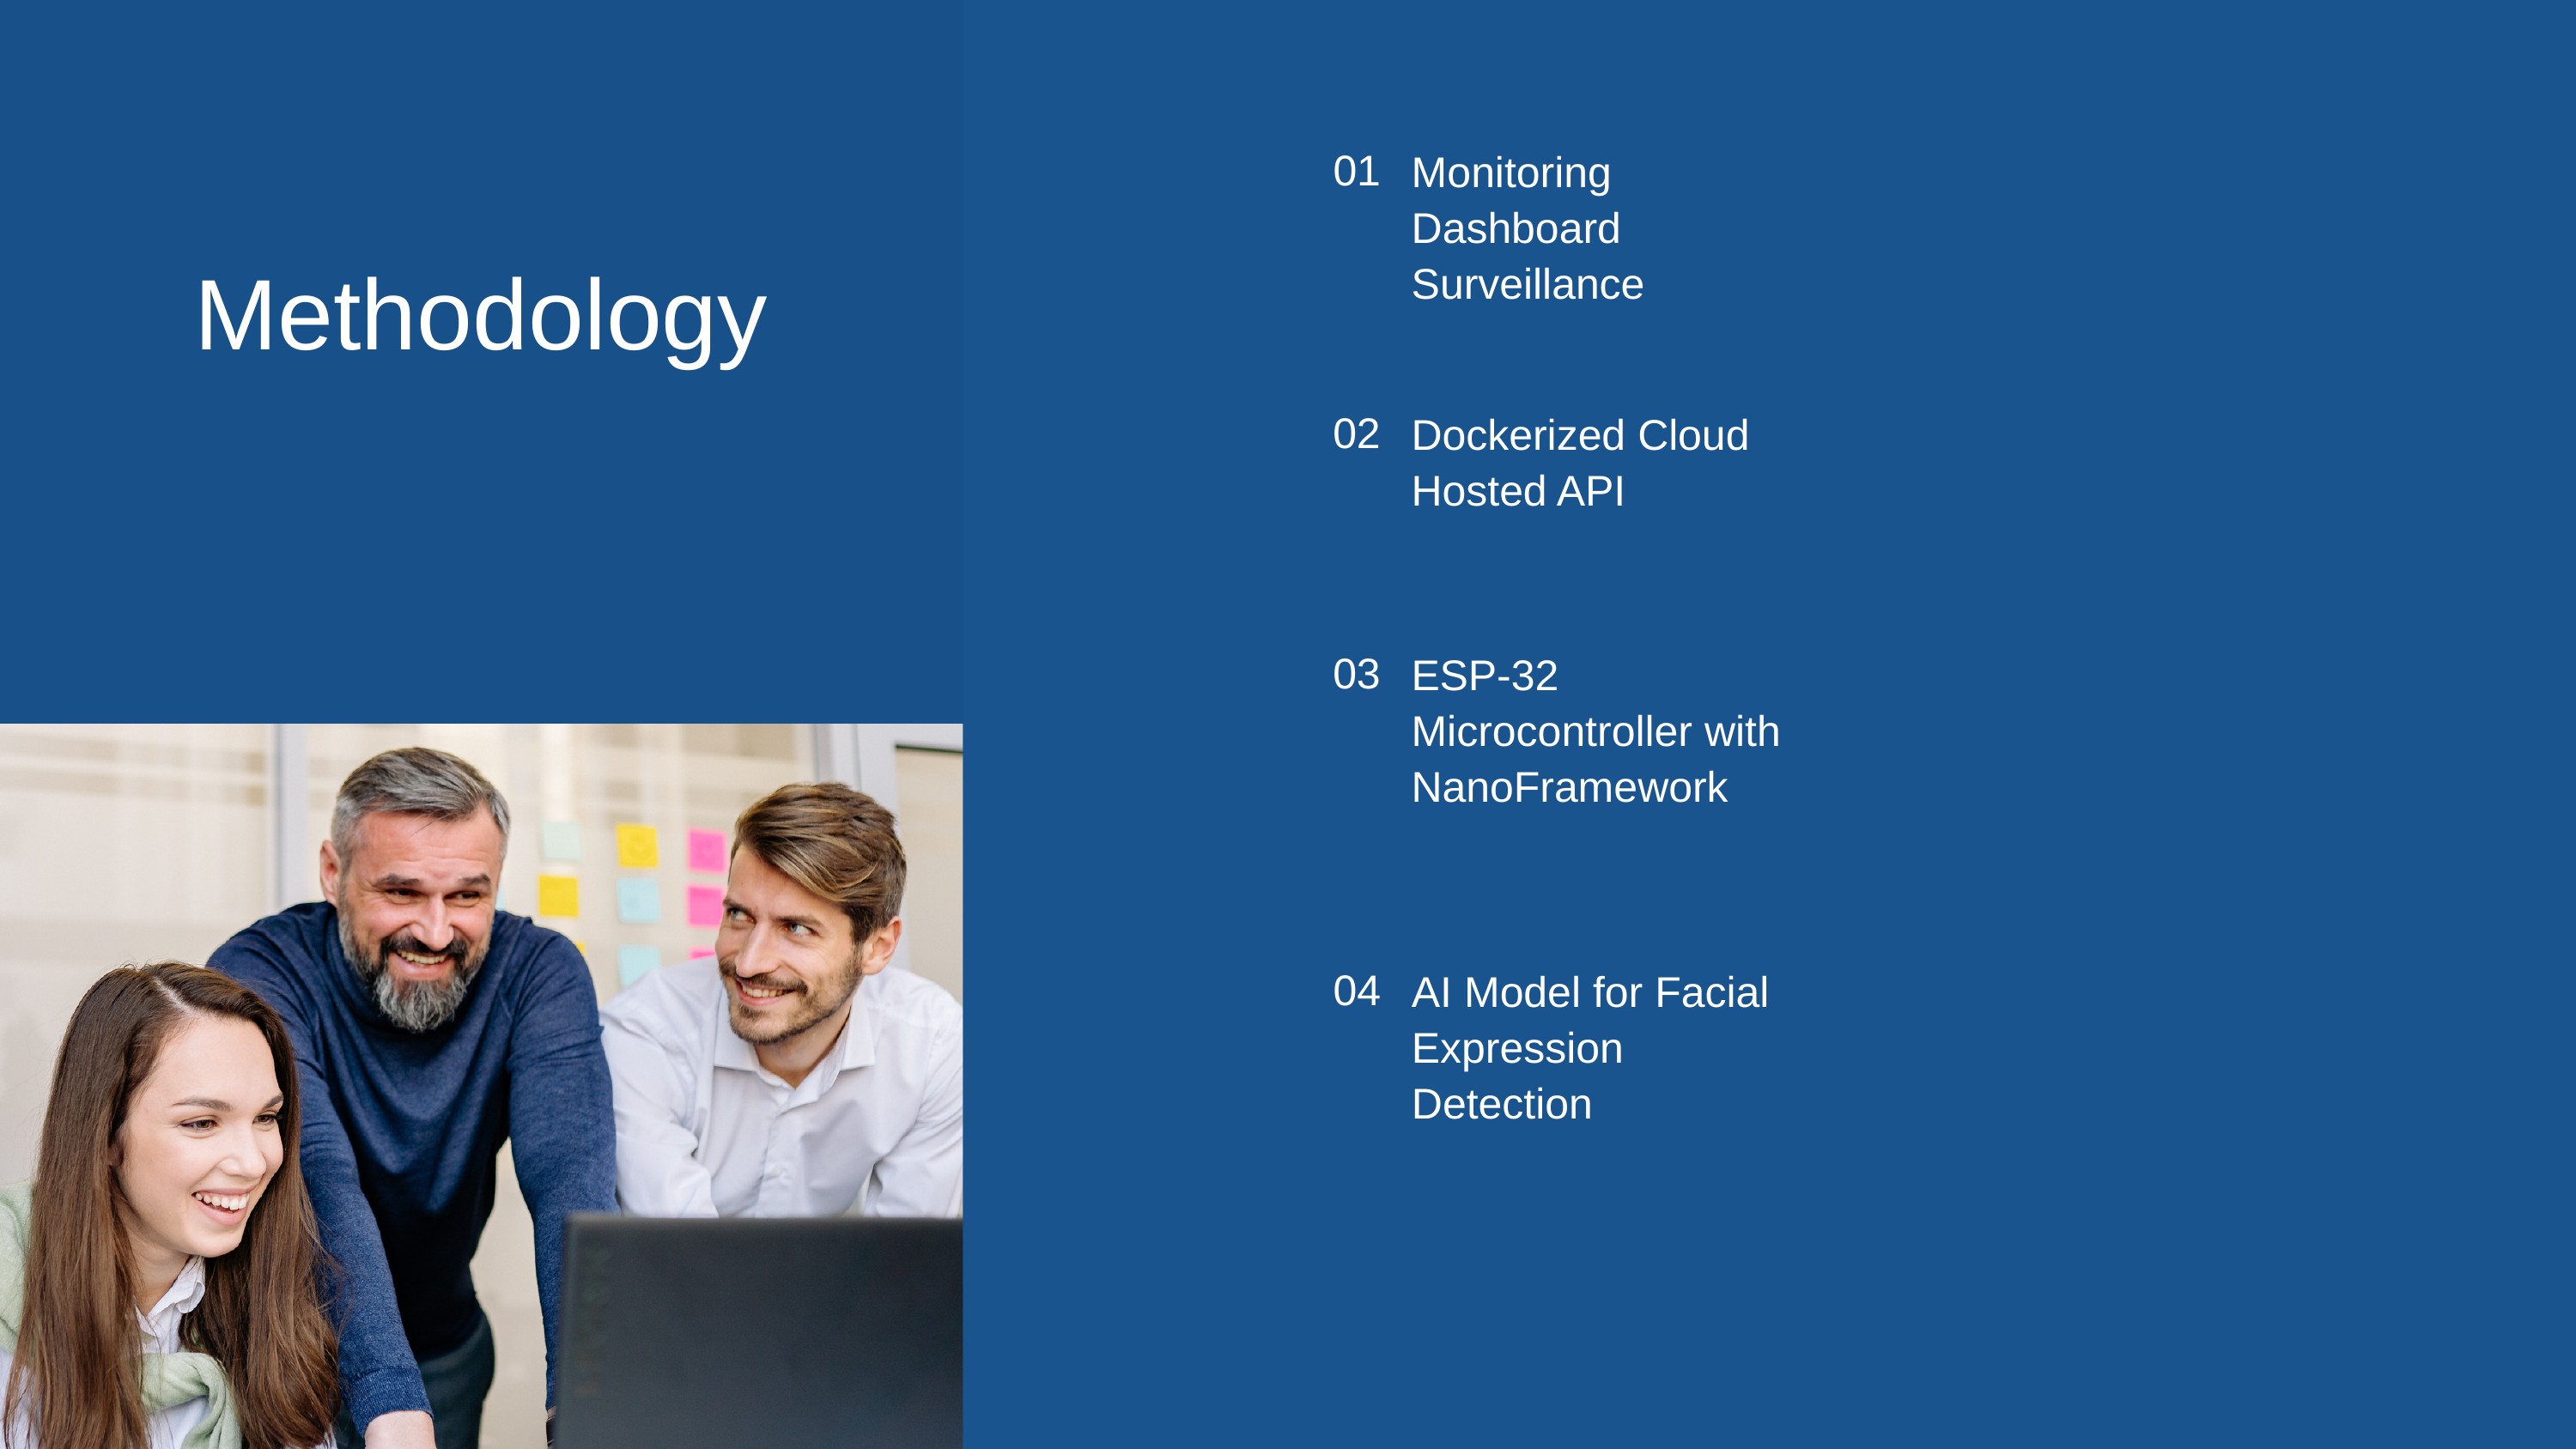

01
Monitoring Dashboard Surveillance
Methodology
02
Dockerized Cloud Hosted API
03
ESP-32 Microcontroller with NanoFramework

04
AI Model for Facial Expression Detection